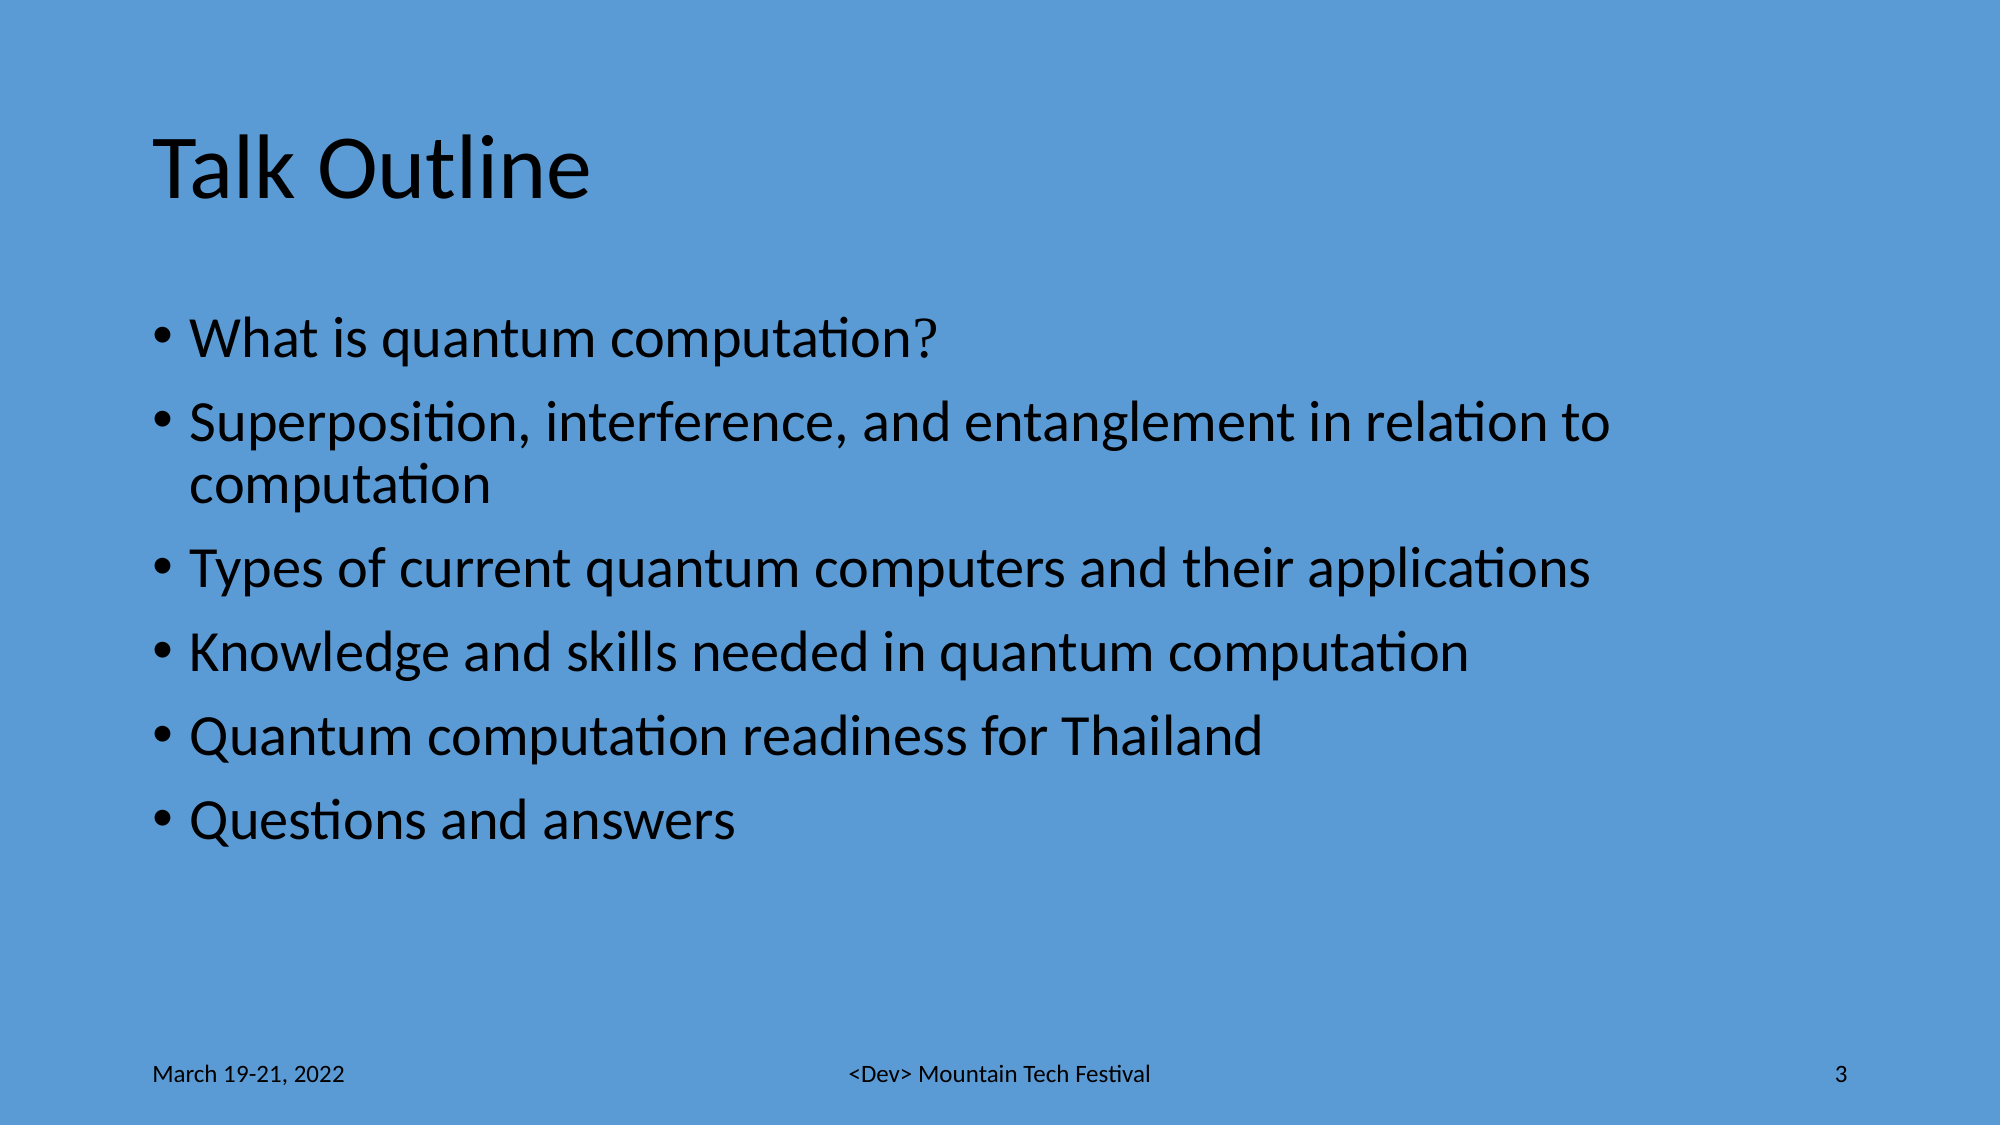

# Talk Outline
What is quantum computation?
Superposition, interference, and entanglement in relation to computation
Types of current quantum computers and their applications
Knowledge and skills needed in quantum computation
Quantum computation readiness for Thailand
Questions and answers

March 19-21, 2022
<Dev> Mountain Tech Festival
3